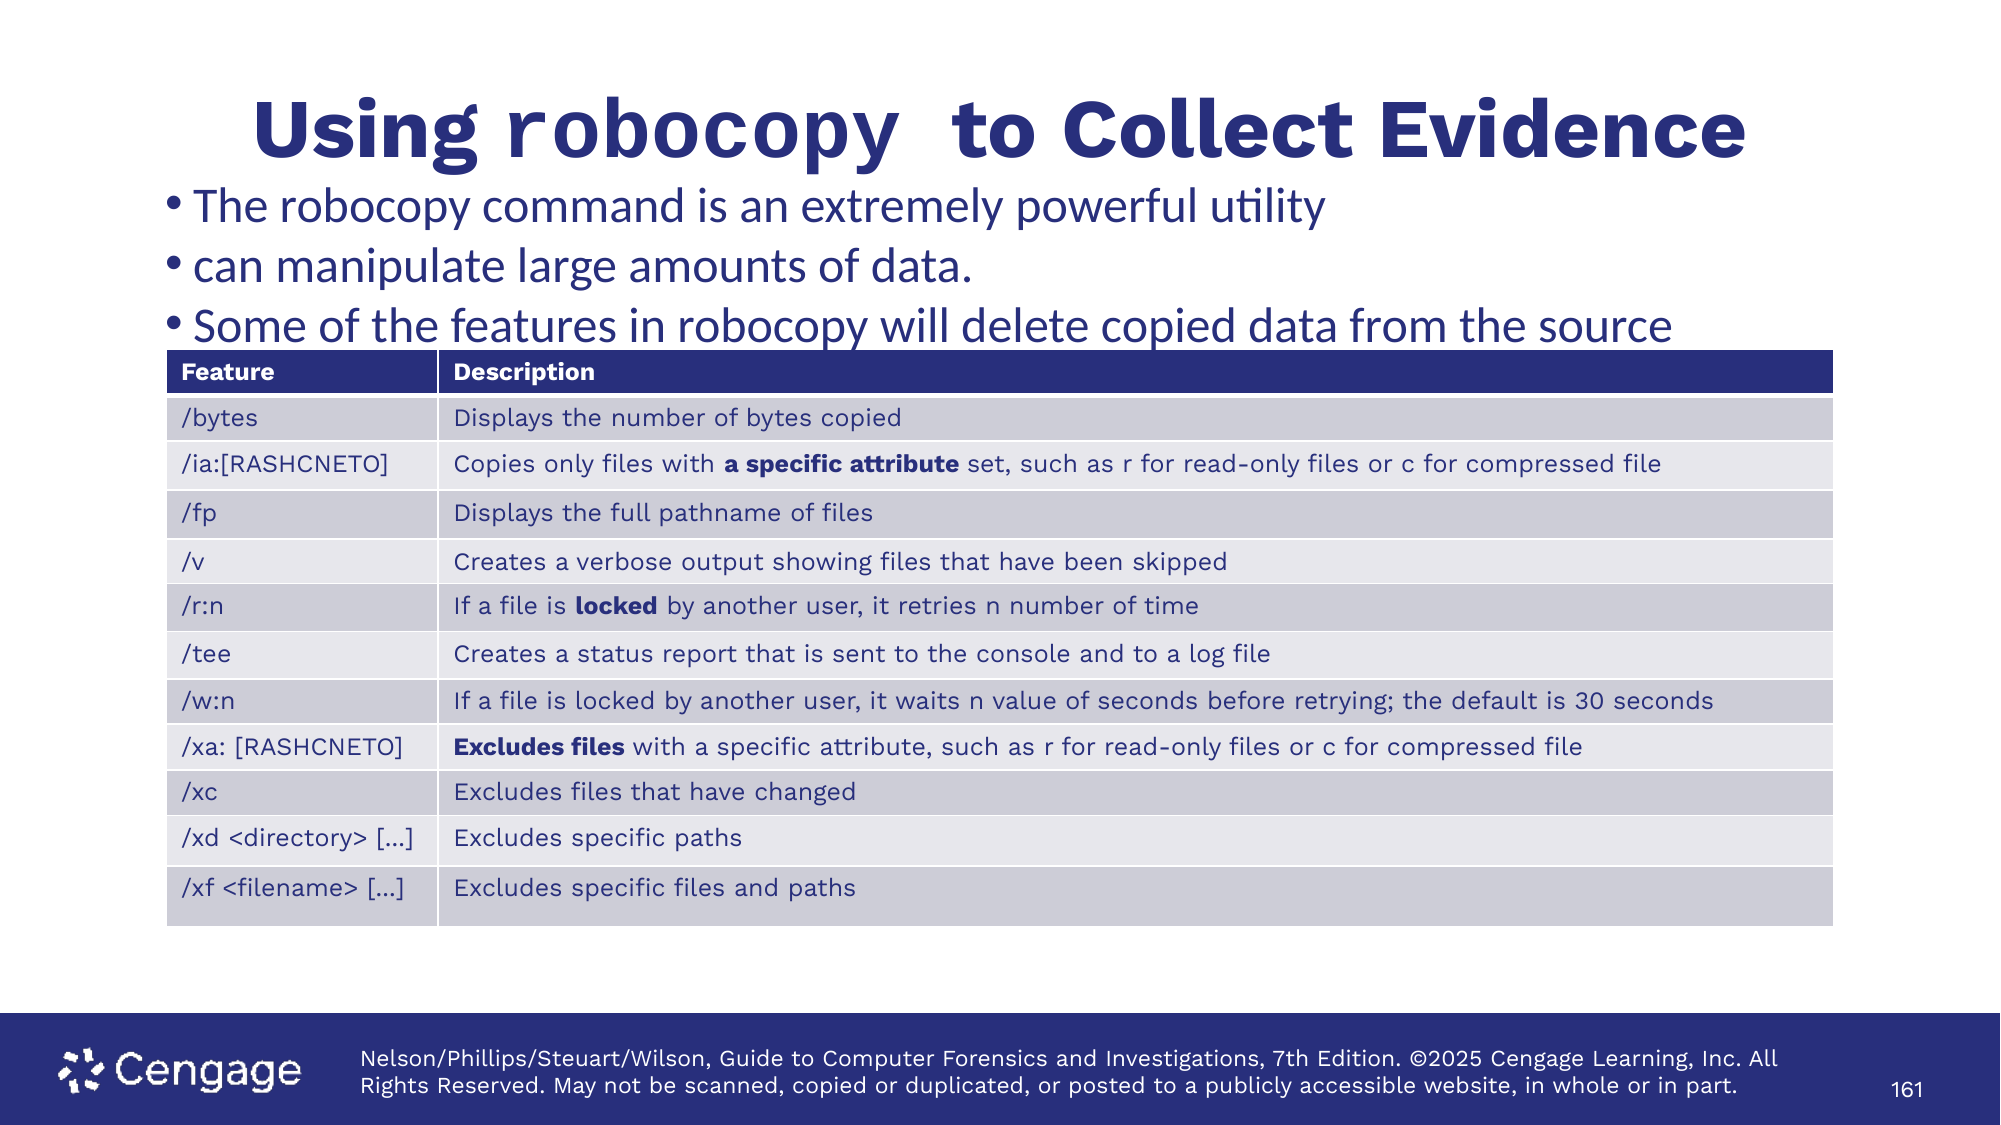

# Using robocopy to Collect Evidence
The robocopy command is an extremely powerful utility
can manipulate large amounts of data.
Some of the features in robocopy will delete copied data from the source
| Feature | Description |
| --- | --- |
| /bytes | Displays the number of bytes copied |
| /ia:[RASHCNETO] | Copies only files with a specific attribute set, such as r for read-only files or c for compressed file |
| /fp | Displays the full pathname of files |
| /v | Creates a verbose output showing files that have been skipped |
| /r:n | If a file is locked by another user, it retries n number of time |
| /tee | Creates a status report that is sent to the console and to a log file |
| /w:n | If a file is locked by another user, it waits n value of seconds before retrying; the default is 30 seconds |
| /xa: [RASHCNETO] | Excludes files with a specific attribute, such as r for read-only files or c for compressed file |
| /xc | Excludes files that have changed |
| /xd <directory> [...] | Excludes specific paths |
| /xf <filename> [...] | Excludes specific files and paths |